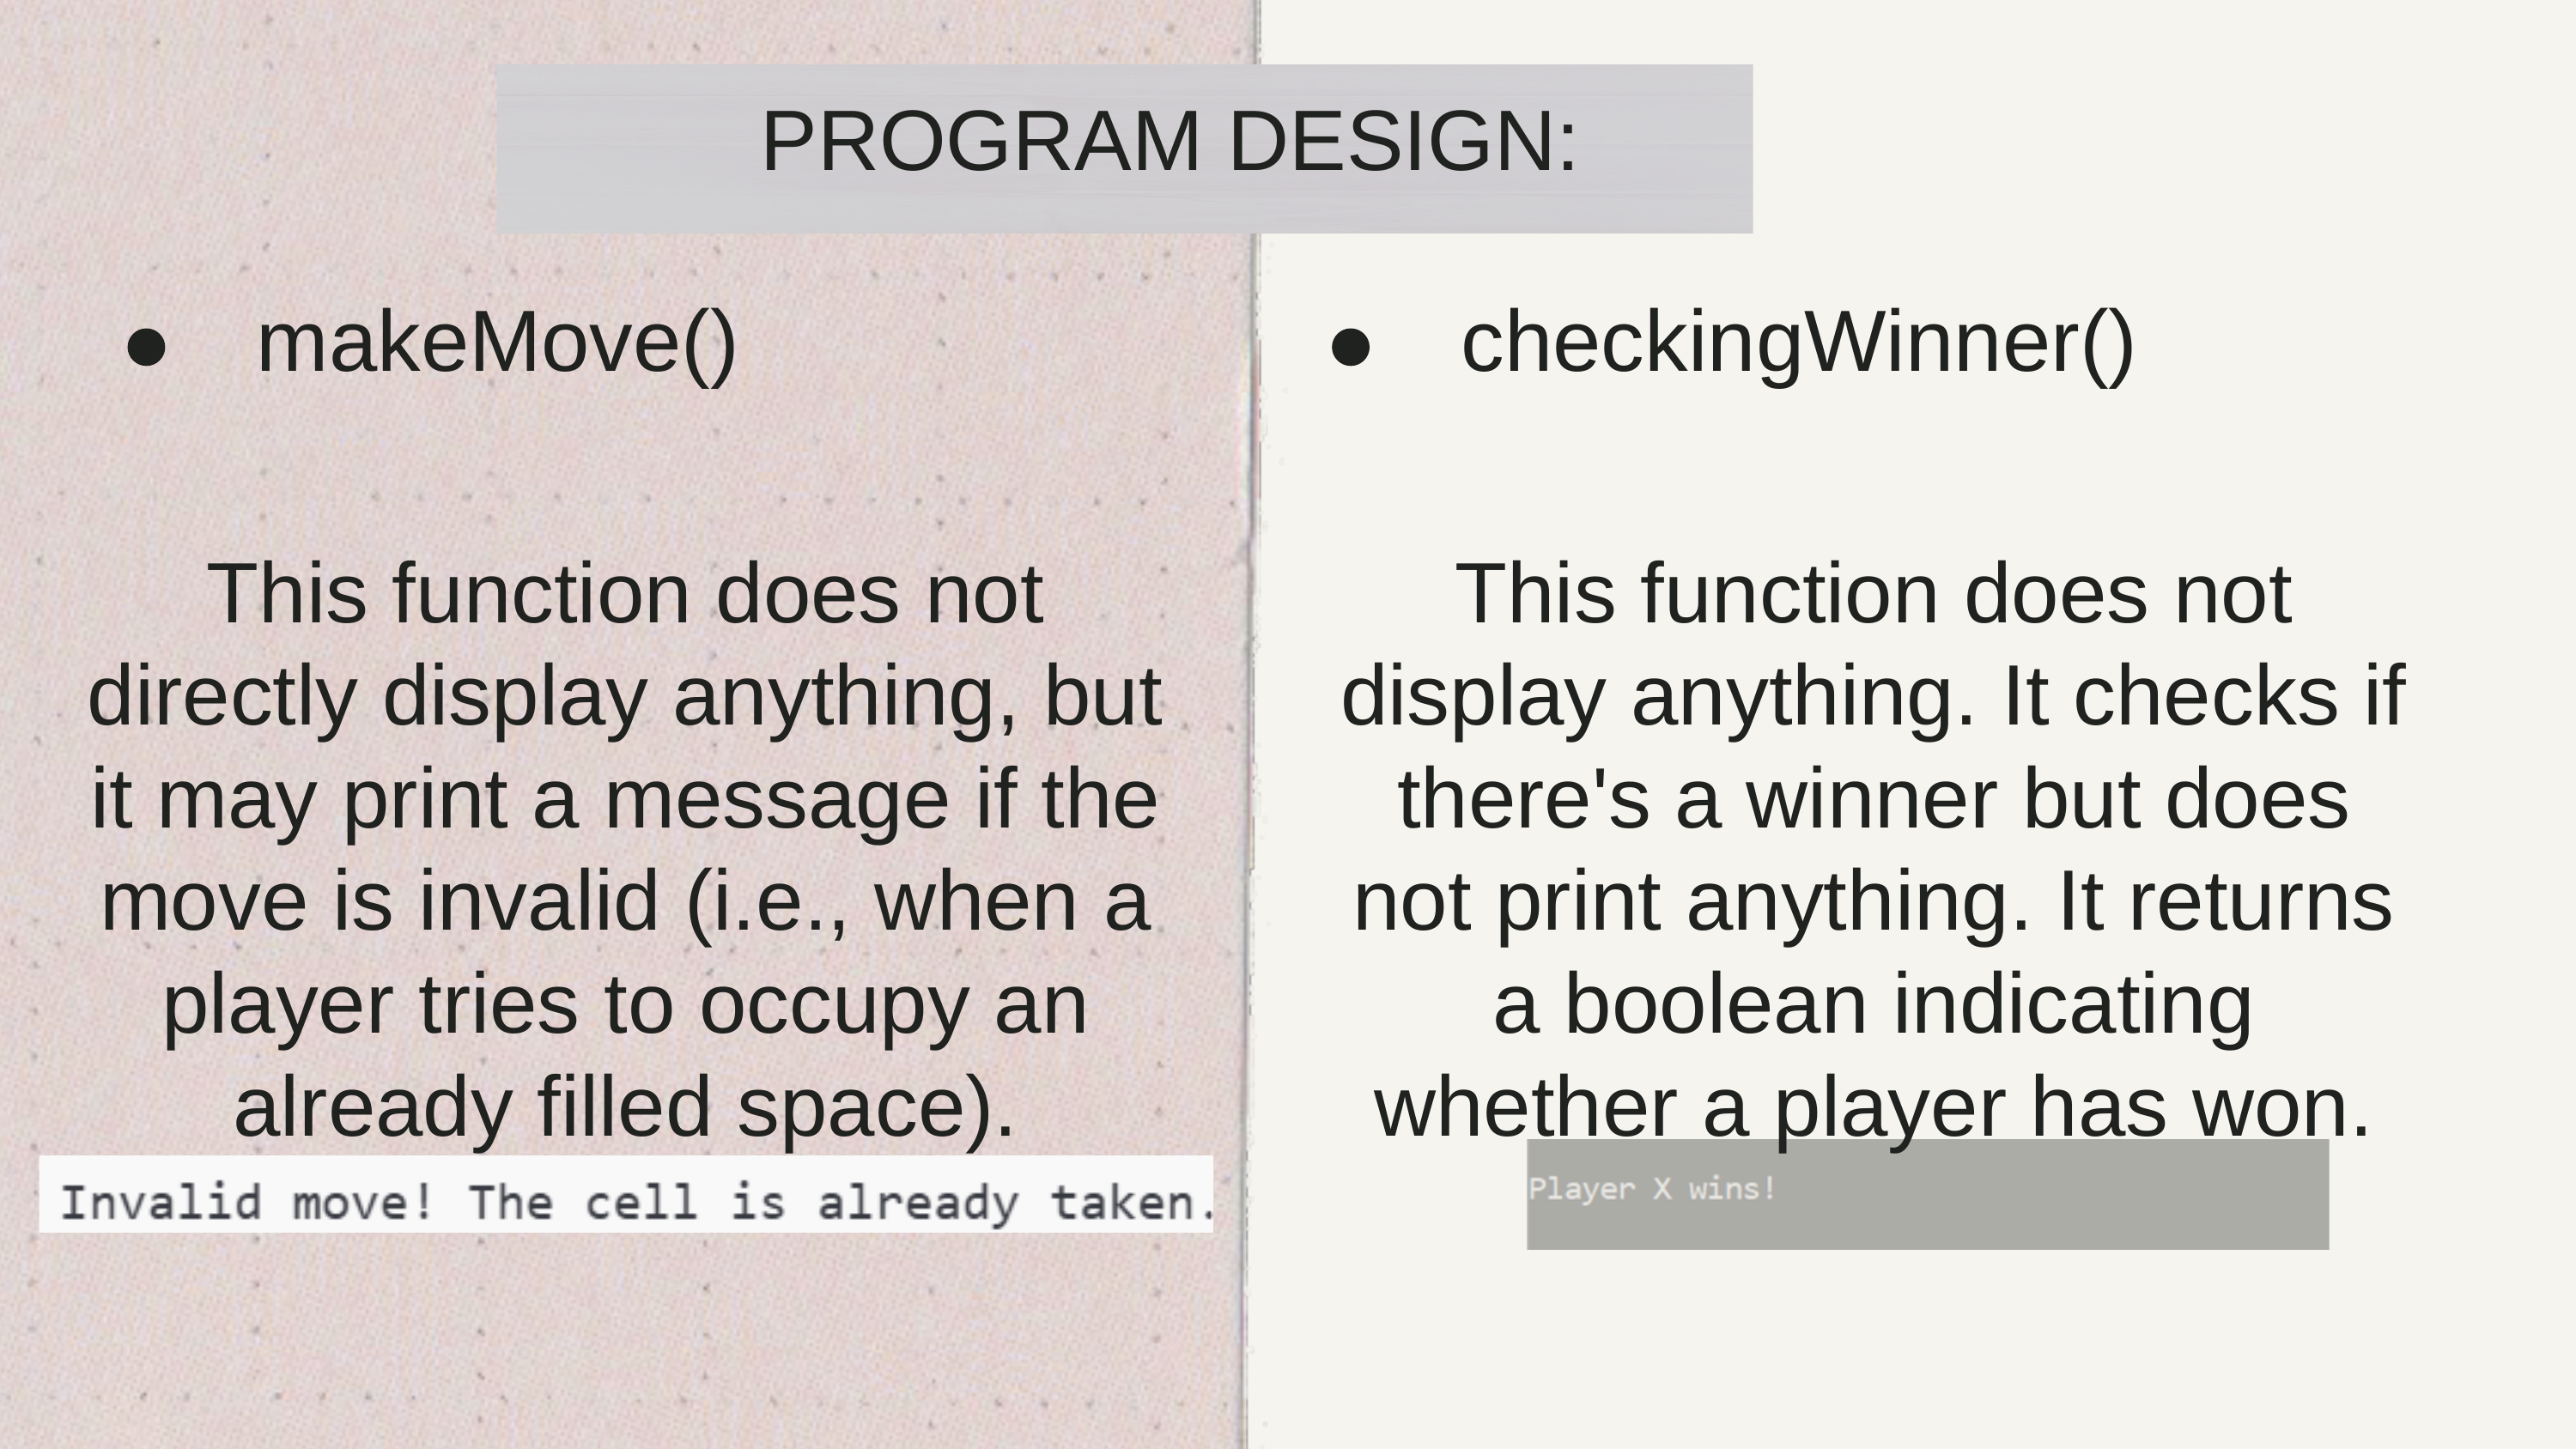

PROGRAM DESIGN:
makeMove()

checkingWinner()

This function does not directly display anything, but it may print a message if the move is invalid (i.e., when a player tries to occupy an already filled space).
This function does not display anything. It checks if there's a winner but does not print anything. It returns a boolean indicating whether a player has won.